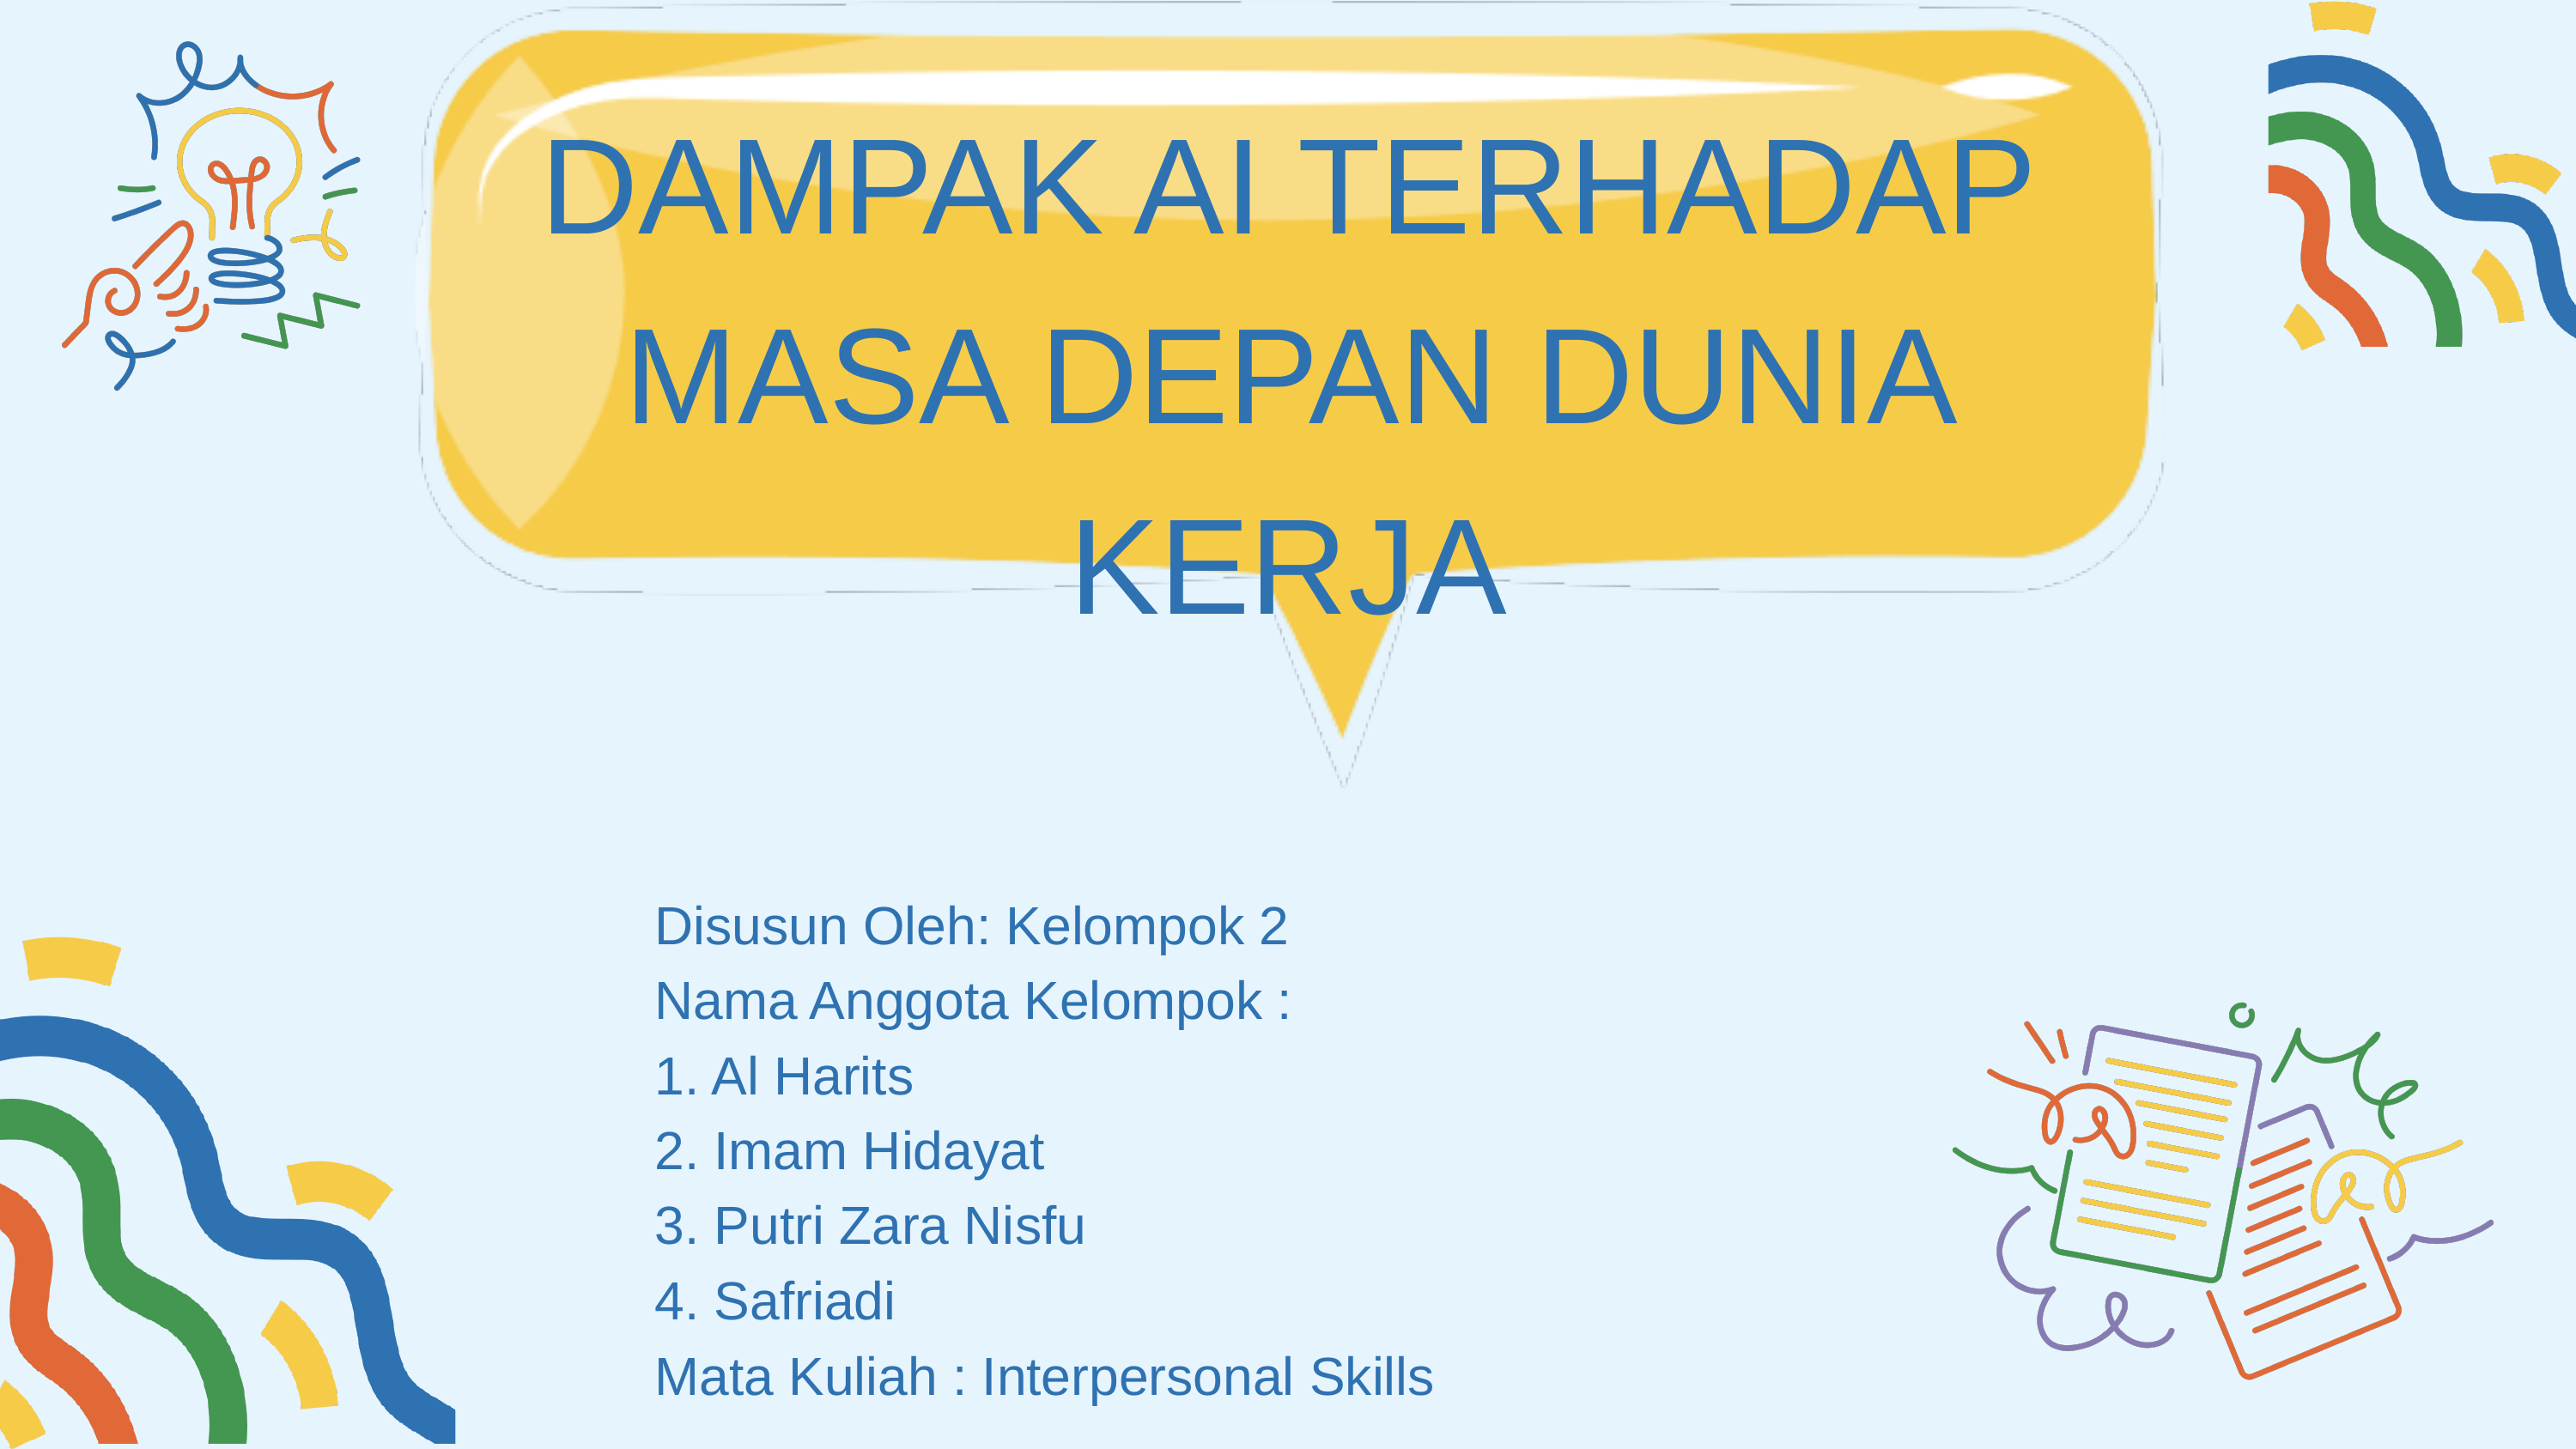

DAMPAK AI TERHADAP MASA DEPAN DUNIA KERJA
Disusun Oleh: Kelompok 2
Nama Anggota Kelompok :
1. Al Harits
2. Imam Hidayat
3. Putri Zara Nisfu
4. Safriadi
Mata Kuliah : Interpersonal Skills